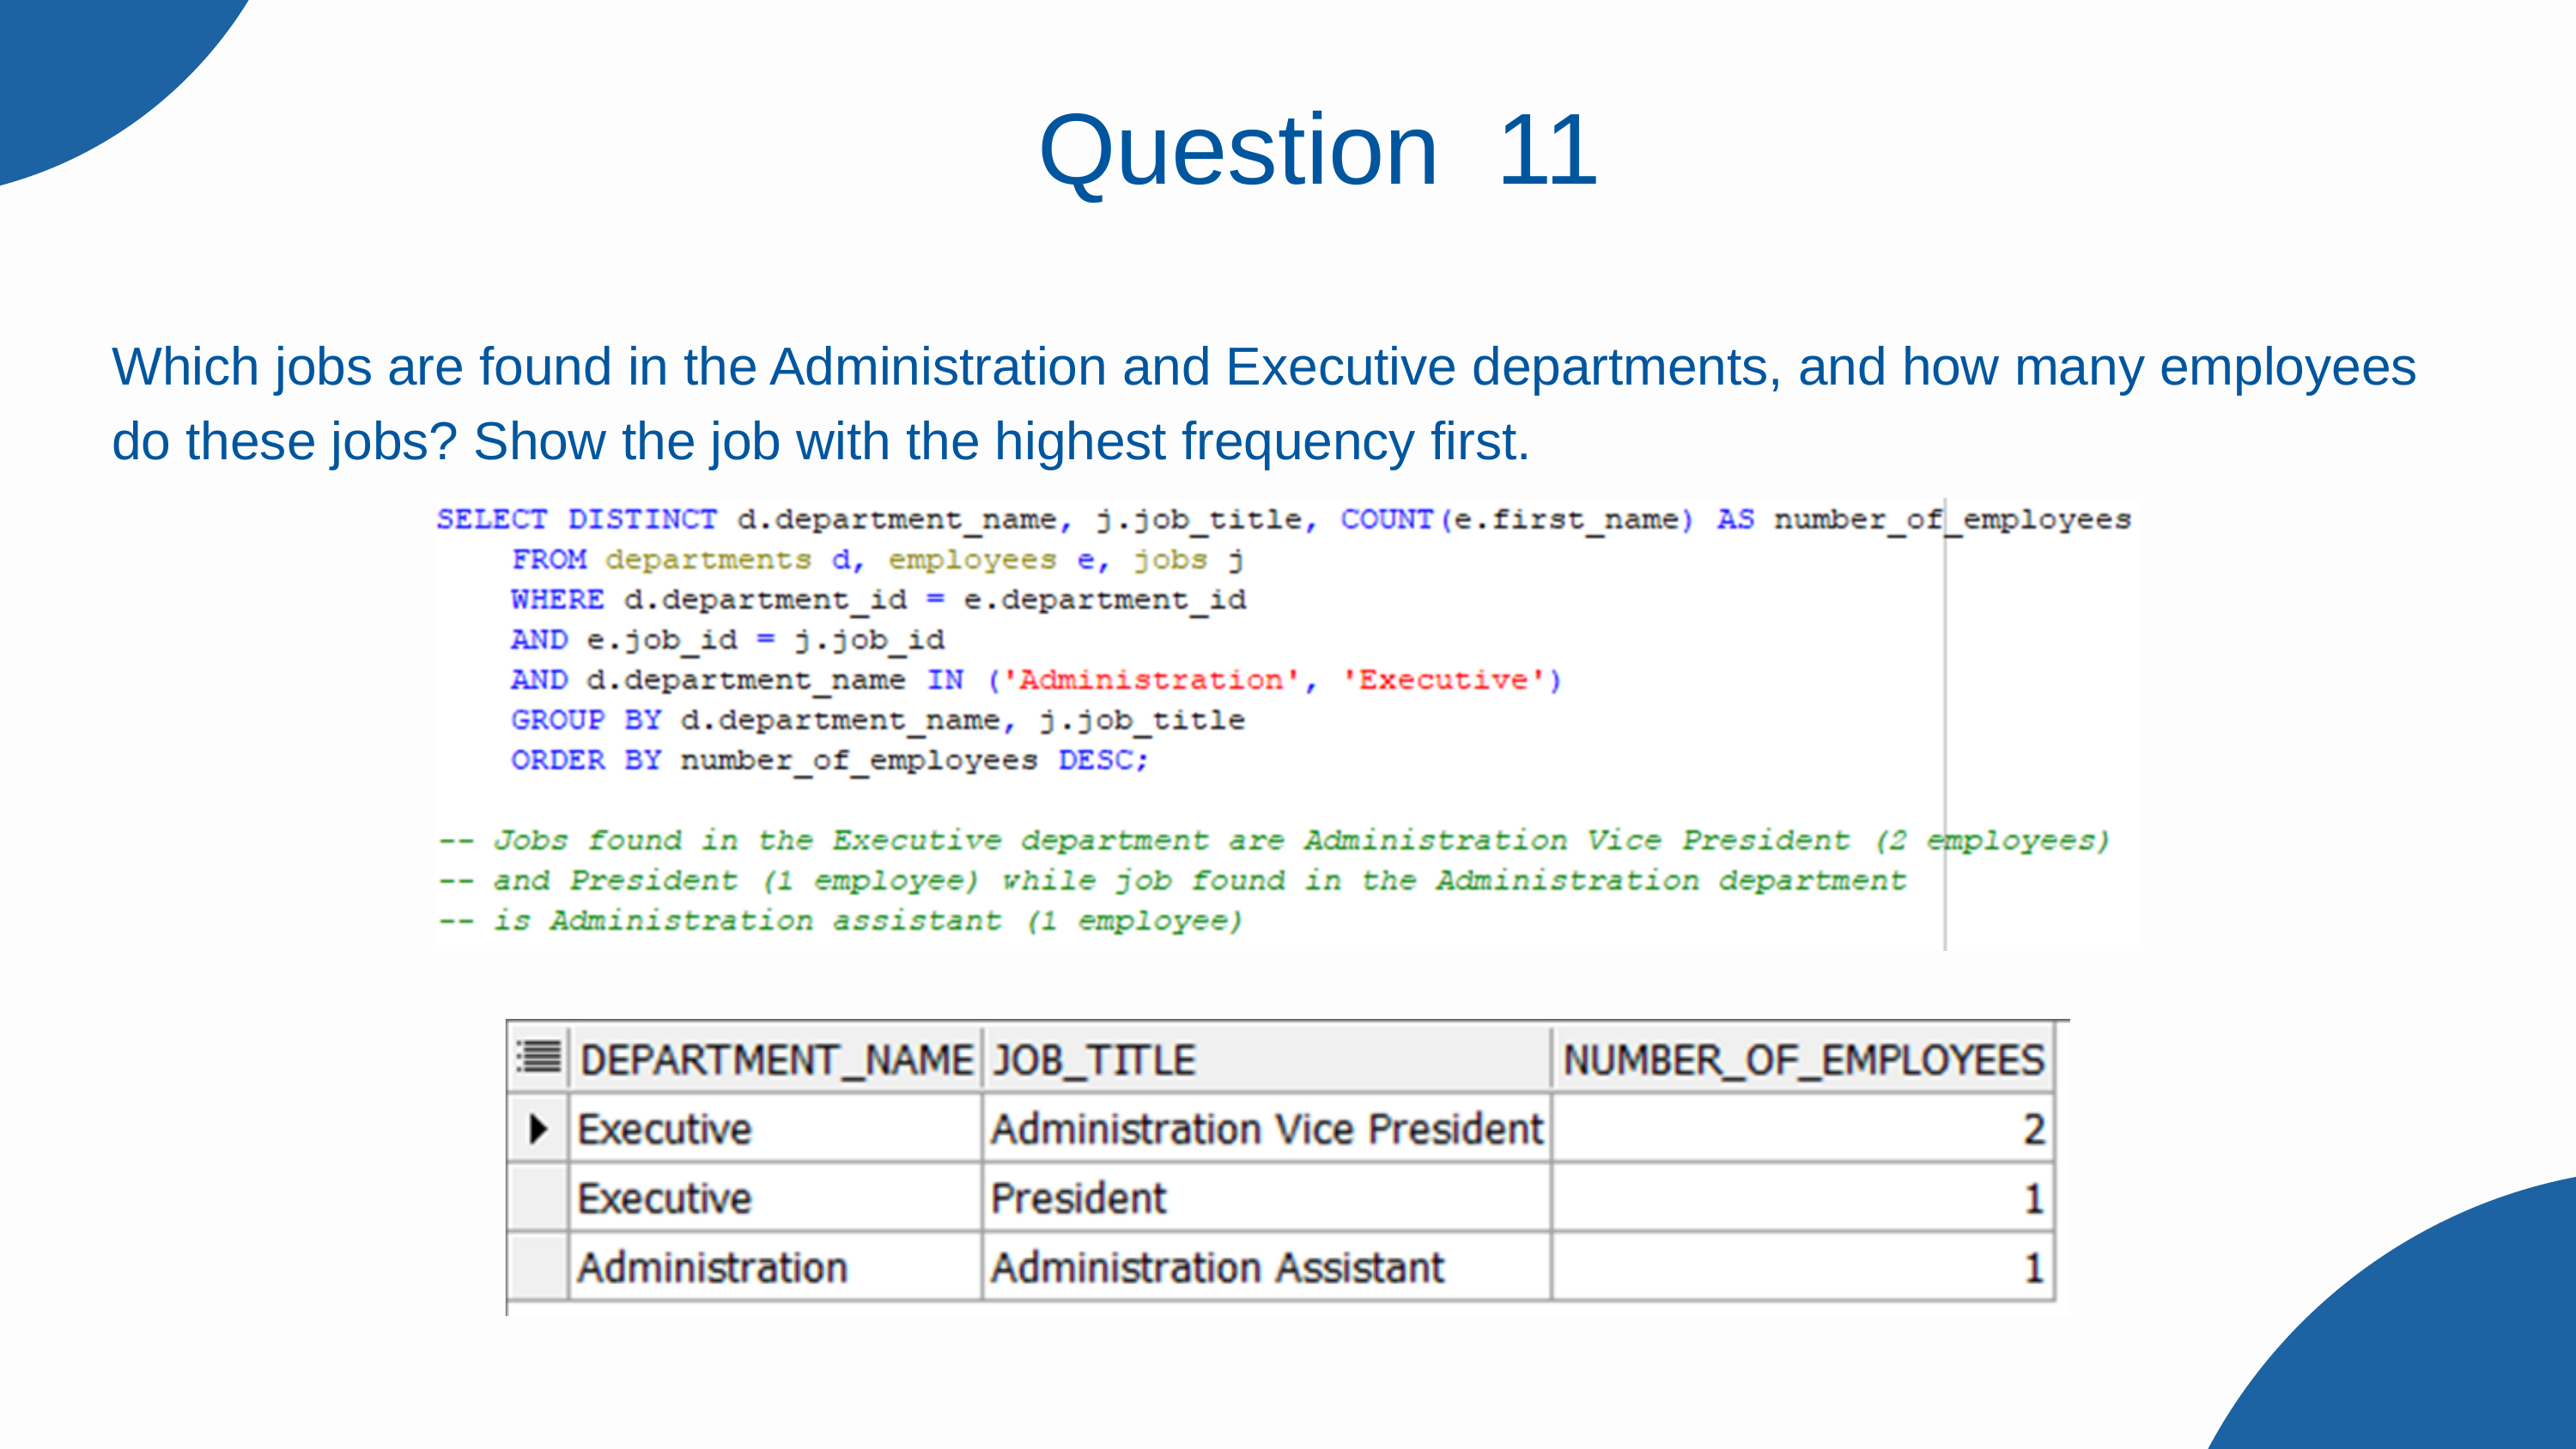

Question  11
Which jobs are found in the Administration and Executive departments, and how many employees do these jobs? Show the job with the highest frequency first.